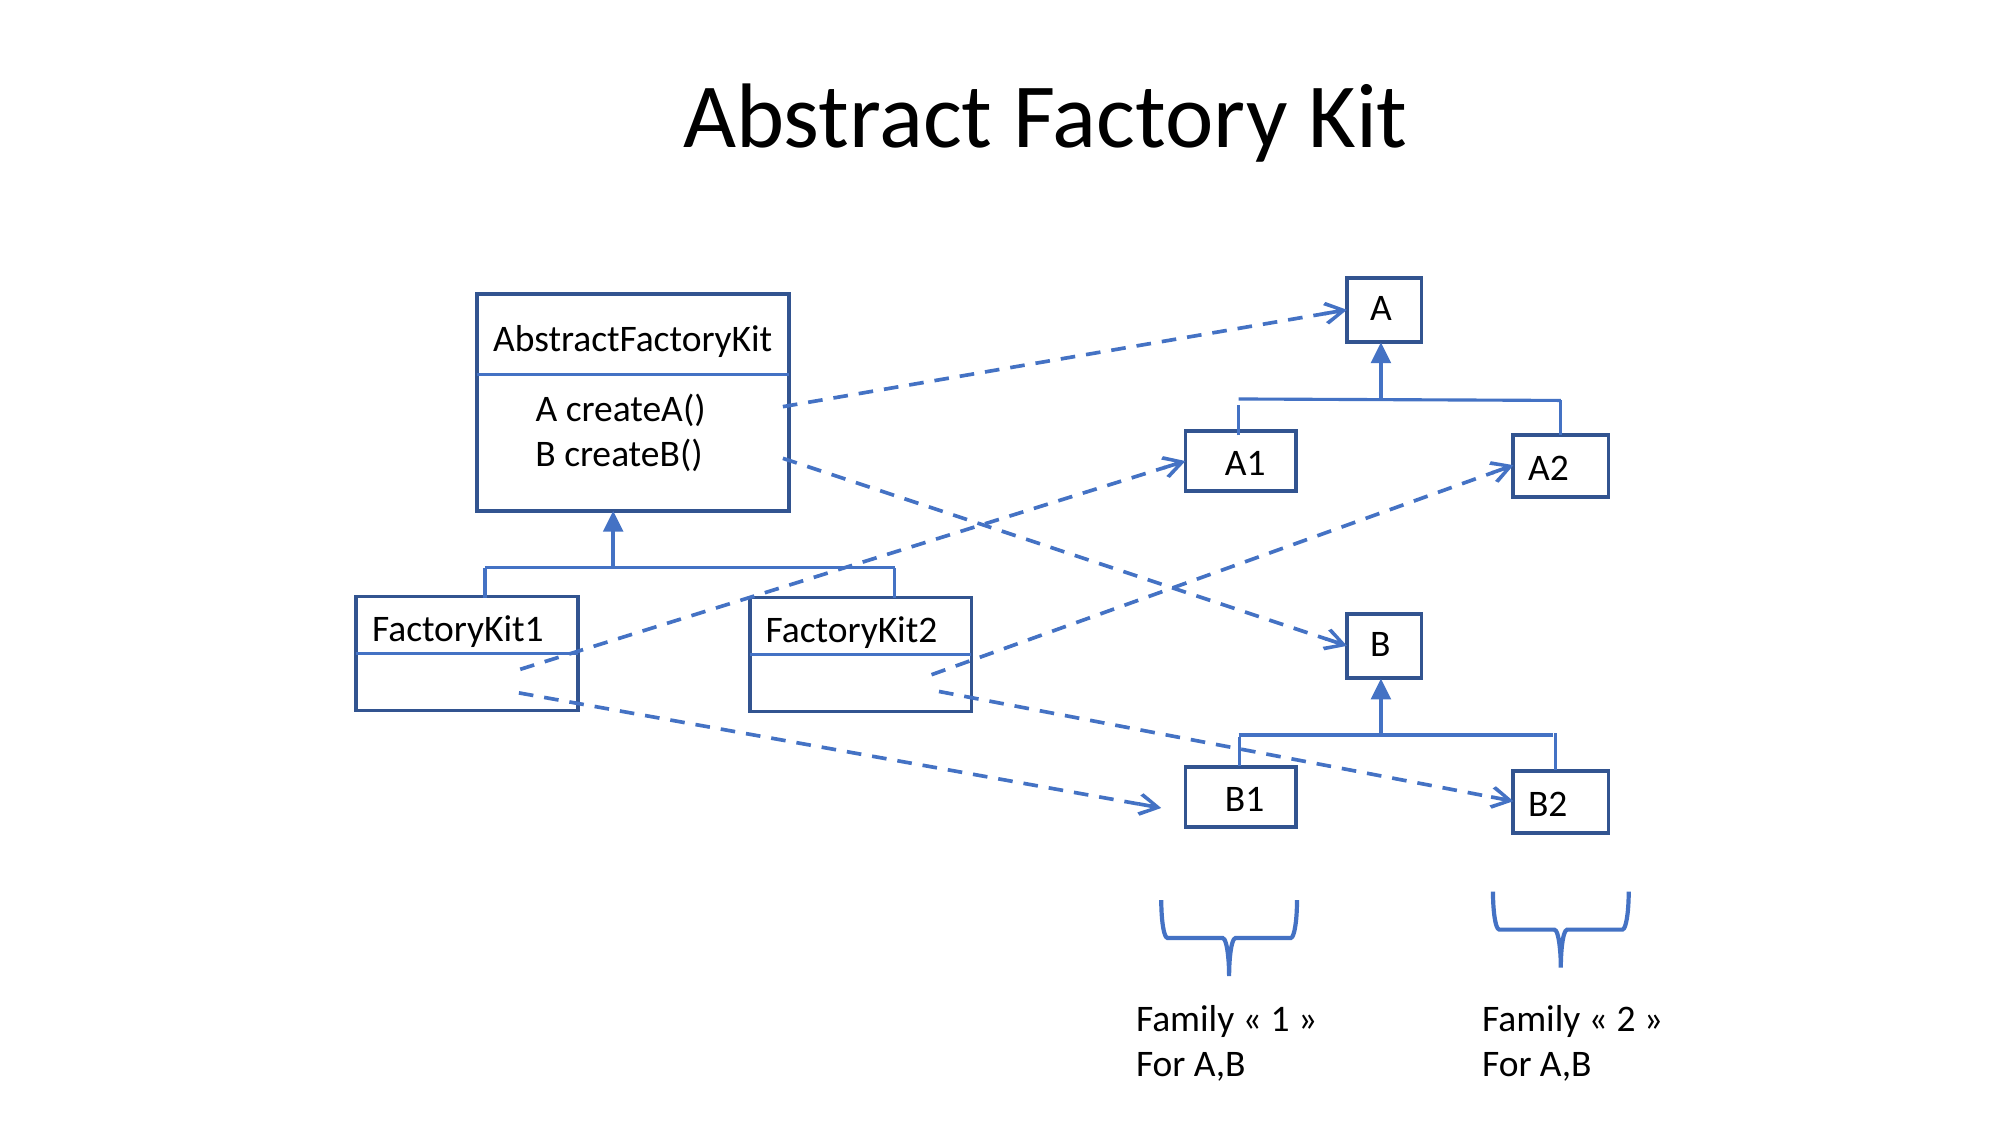

# Abstract Factory Kit
A

AbstractFactoryKit
A createA()
B createB()

A1

A2

FactoryKit1

FactoryKit2
B

B1

B2

Family « 1 »
For A,B
Family « 2 »
For A,B